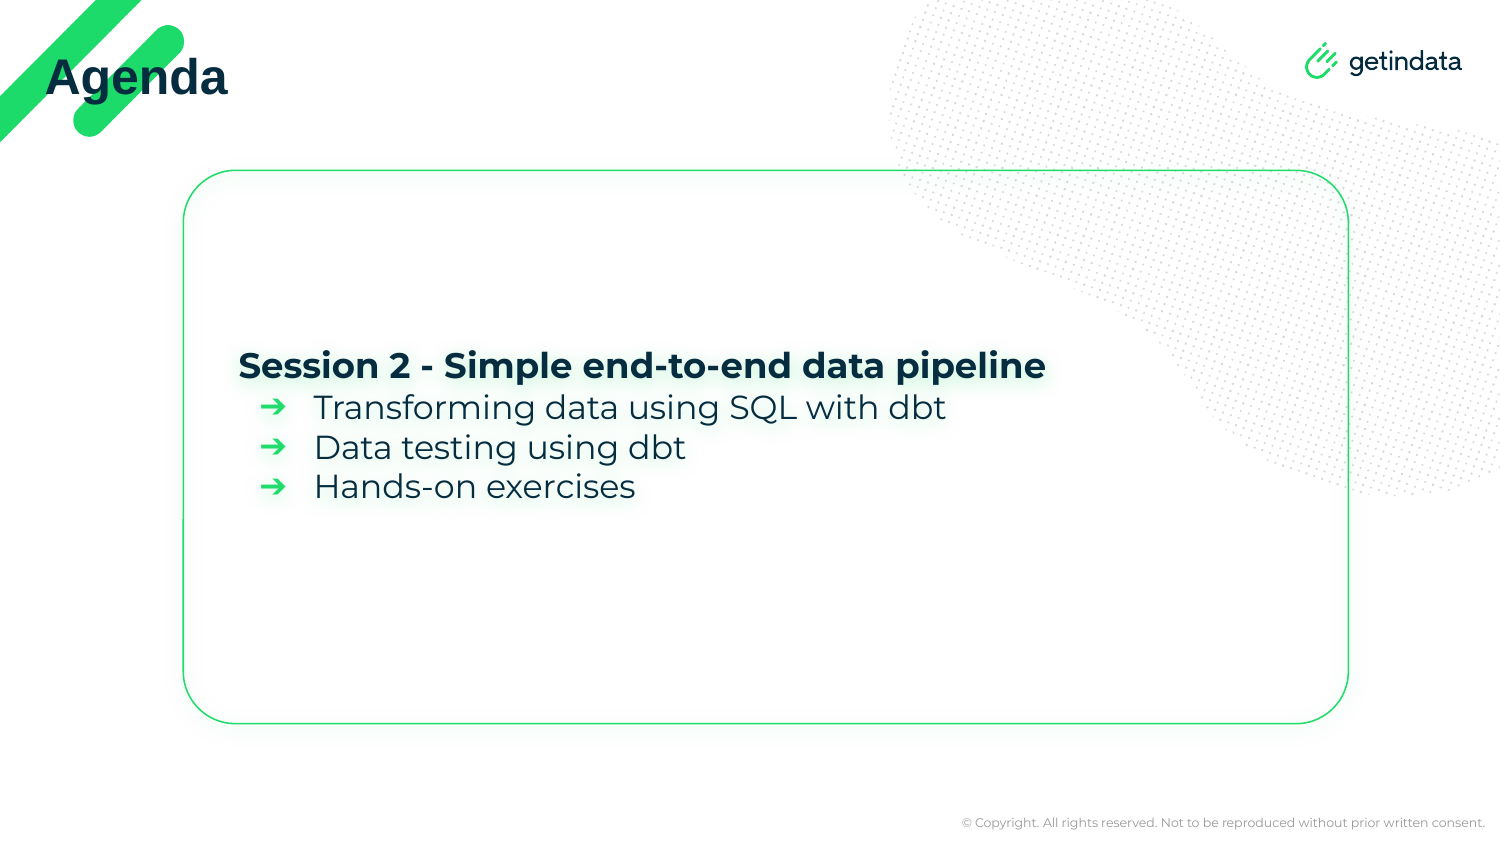

# Agenda

Session 2 - Simple end-to-end data pipeline
Transforming data using SQL with dbt
Data testing using dbt
Hands-on exercises